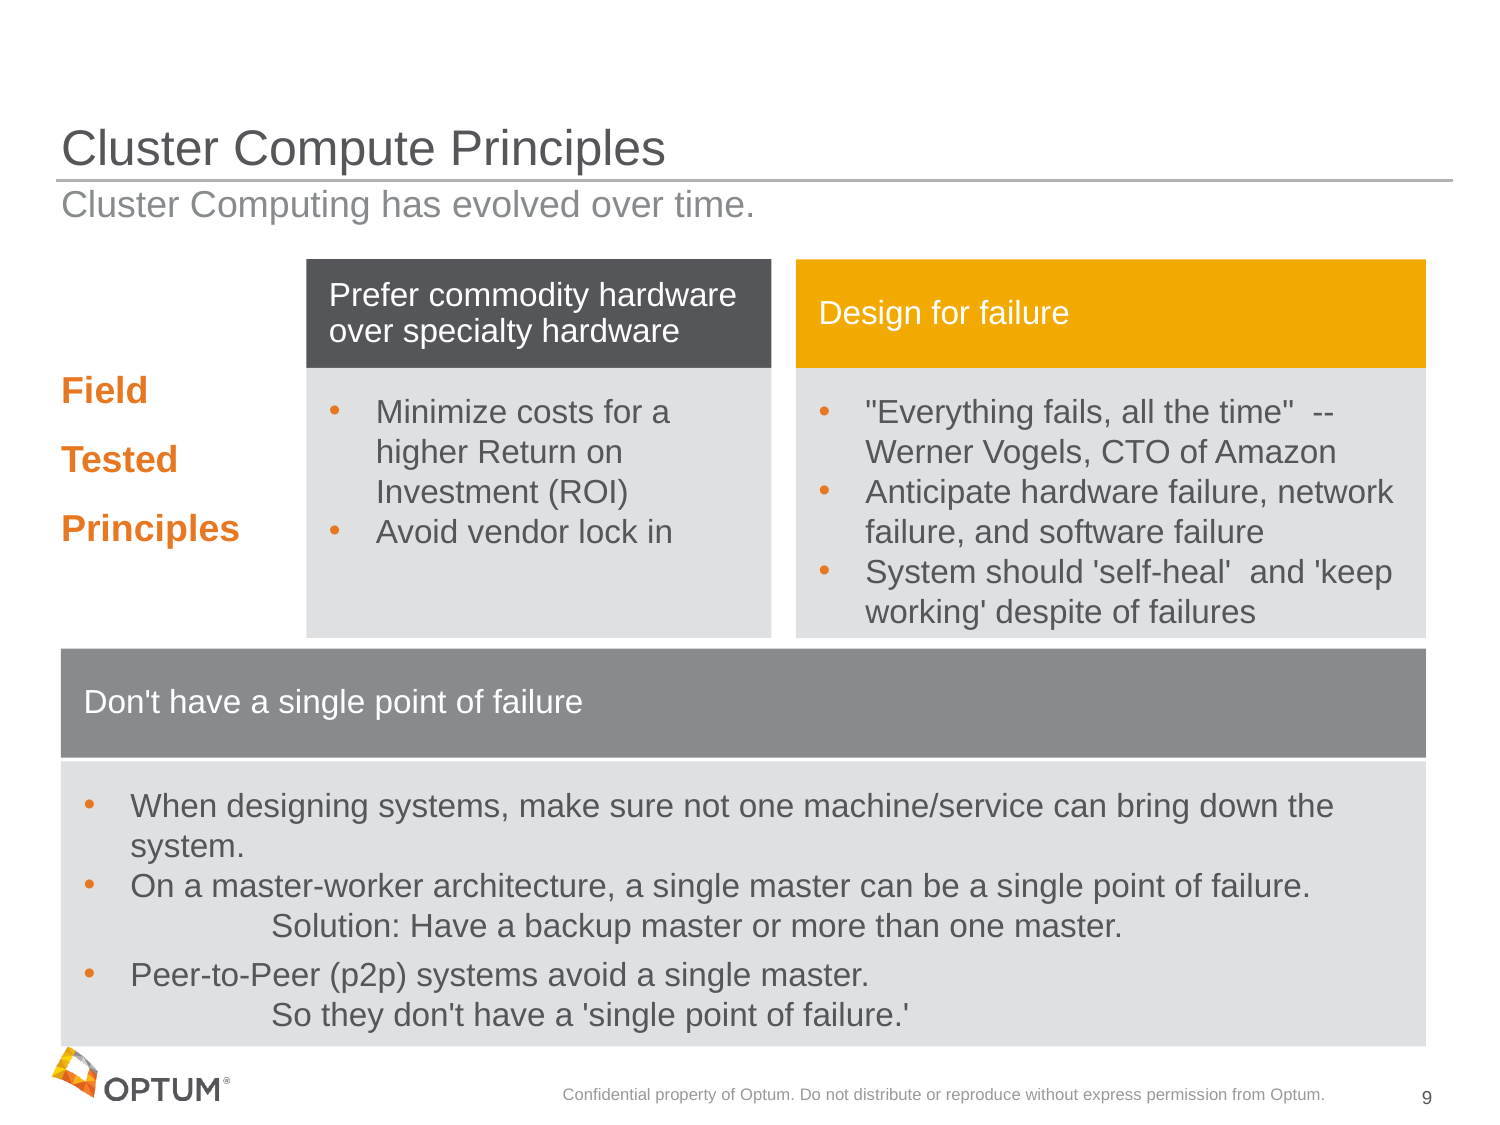

# Cluster Compute Principles
Cluster Computing has evolved over time.
Prefer commodity hardware over specialty hardware
Design for failure
Field
Tested
Principles
Minimize costs for a higher Return on Investment (ROI)
Avoid vendor lock in
"Everything fails, all the time"  -- Werner Vogels, CTO of Amazon
Anticipate hardware failure, network failure, and software failure
System should 'self-heal'  and 'keep working' despite of failures
Don't have a single point of failure
When designing systems, make sure not one machine/service can bring down the system.
On a master-worker architecture, a single master can be a single point of failure.
	Solution: Have a backup master or more than one master.
Peer-to-Peer (p2p) systems avoid a single master.
	So they don't have a 'single point of failure.'
Confidential property of Optum. Do not distribute or reproduce without express permission from Optum.
9
9